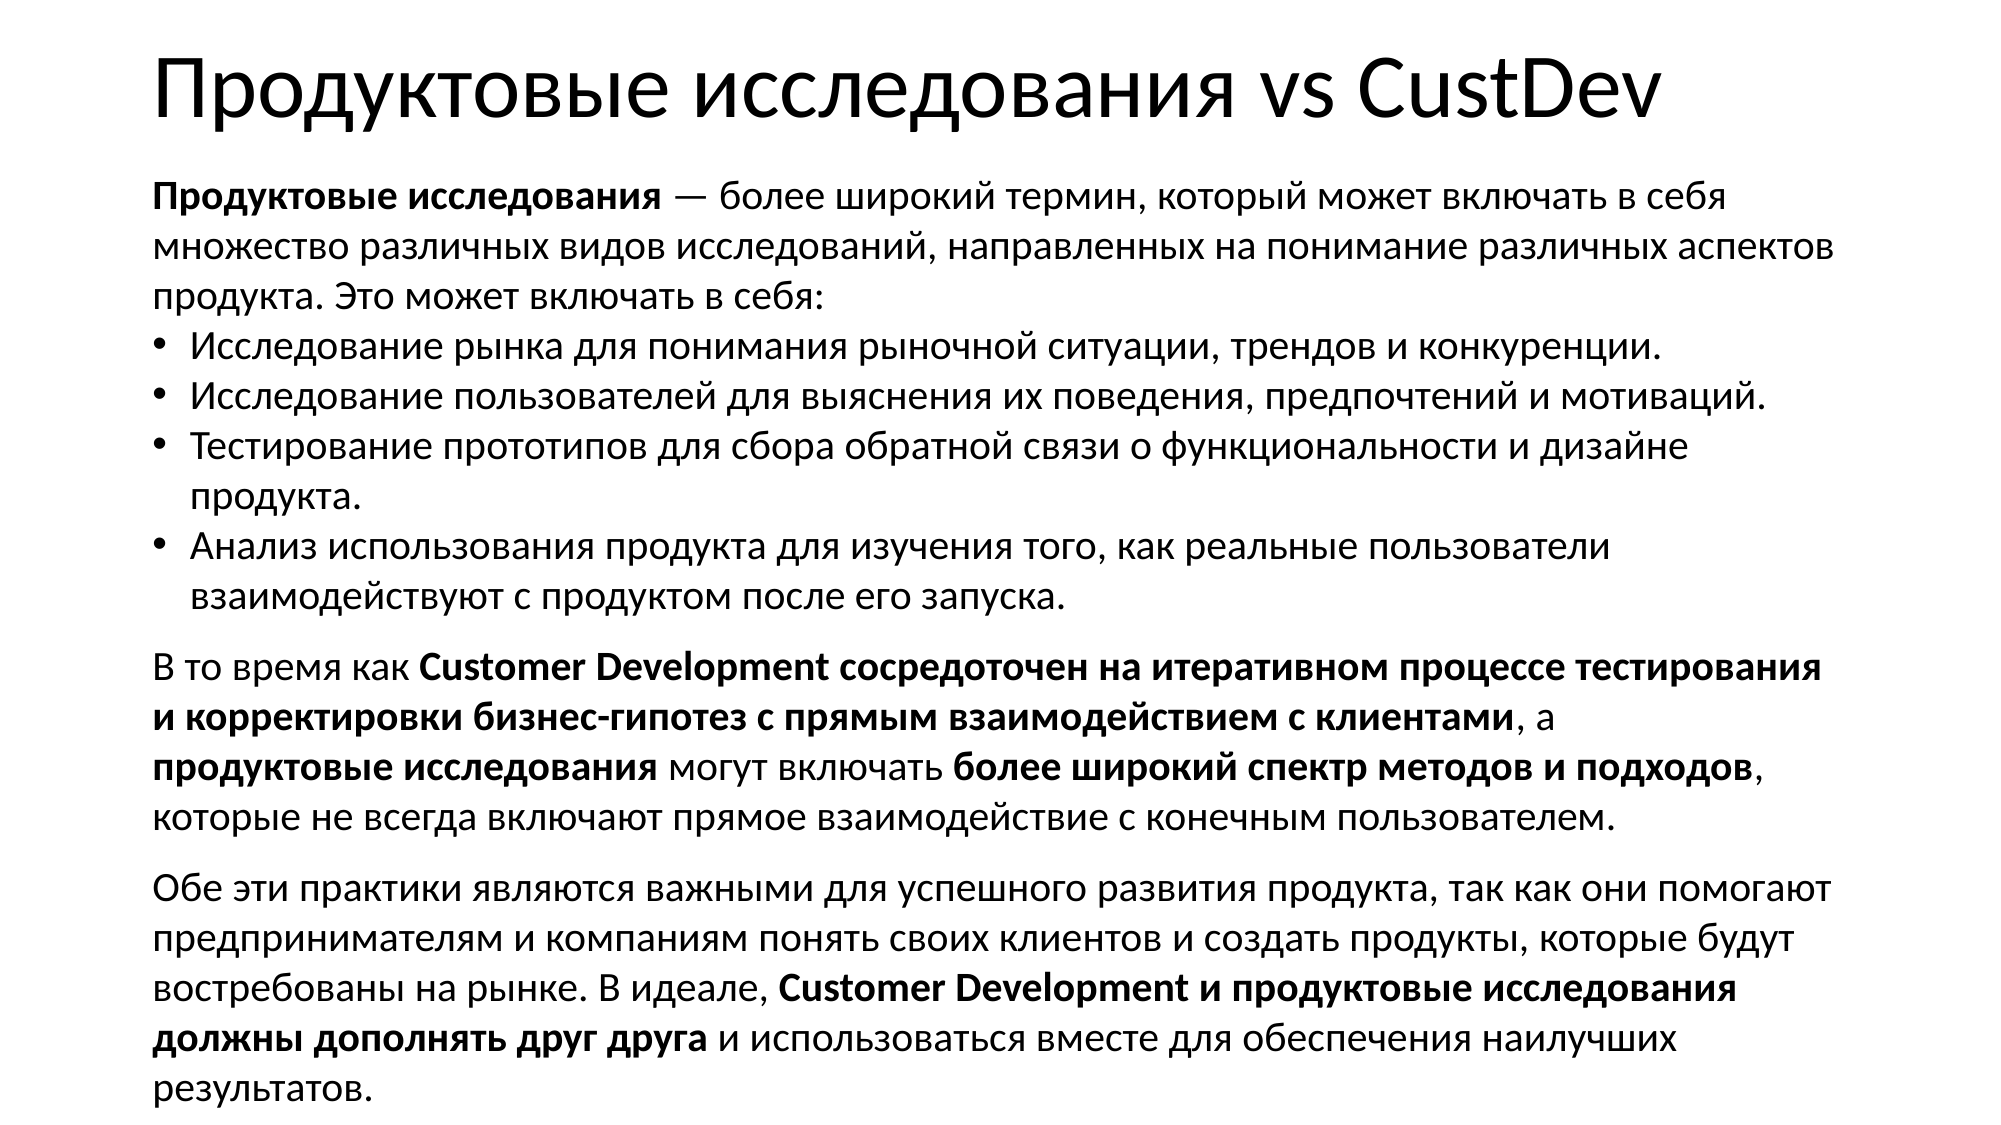

# Продуктовые исследования vs CustDev
Продуктовые исследования — более широкий термин, который может включать в себя множество различных видов исследований, направленных на понимание различных аспектов продукта. Это может включать в себя:
Исследование рынка для понимания рыночной ситуации, трендов и конкуренции.
Исследование пользователей для выяснения их поведения, предпочтений и мотиваций.
Тестирование прототипов для сбора обратной связи о функциональности и дизайне продукта.
Анализ использования продукта для изучения того, как реальные пользователи взаимодействуют с продуктом после его запуска.
В то время как Customer Development сосредоточен на итеративном процессе тестирования и корректировки бизнес-гипотез с прямым взаимодействием с клиентами, а
продуктовые исследования могут включать более широкий спектр методов и подходов, которые не всегда включают прямое взаимодействие с конечным пользователем.
Обе эти практики являются важными для успешного развития продукта, так как они помогают предпринимателям и компаниям понять своих клиентов и создать продукты, которые будут востребованы на рынке. В идеале, Customer Development и продуктовые исследования должны дополнять друг друга и использоваться вместе для обеспечения наилучших результатов.